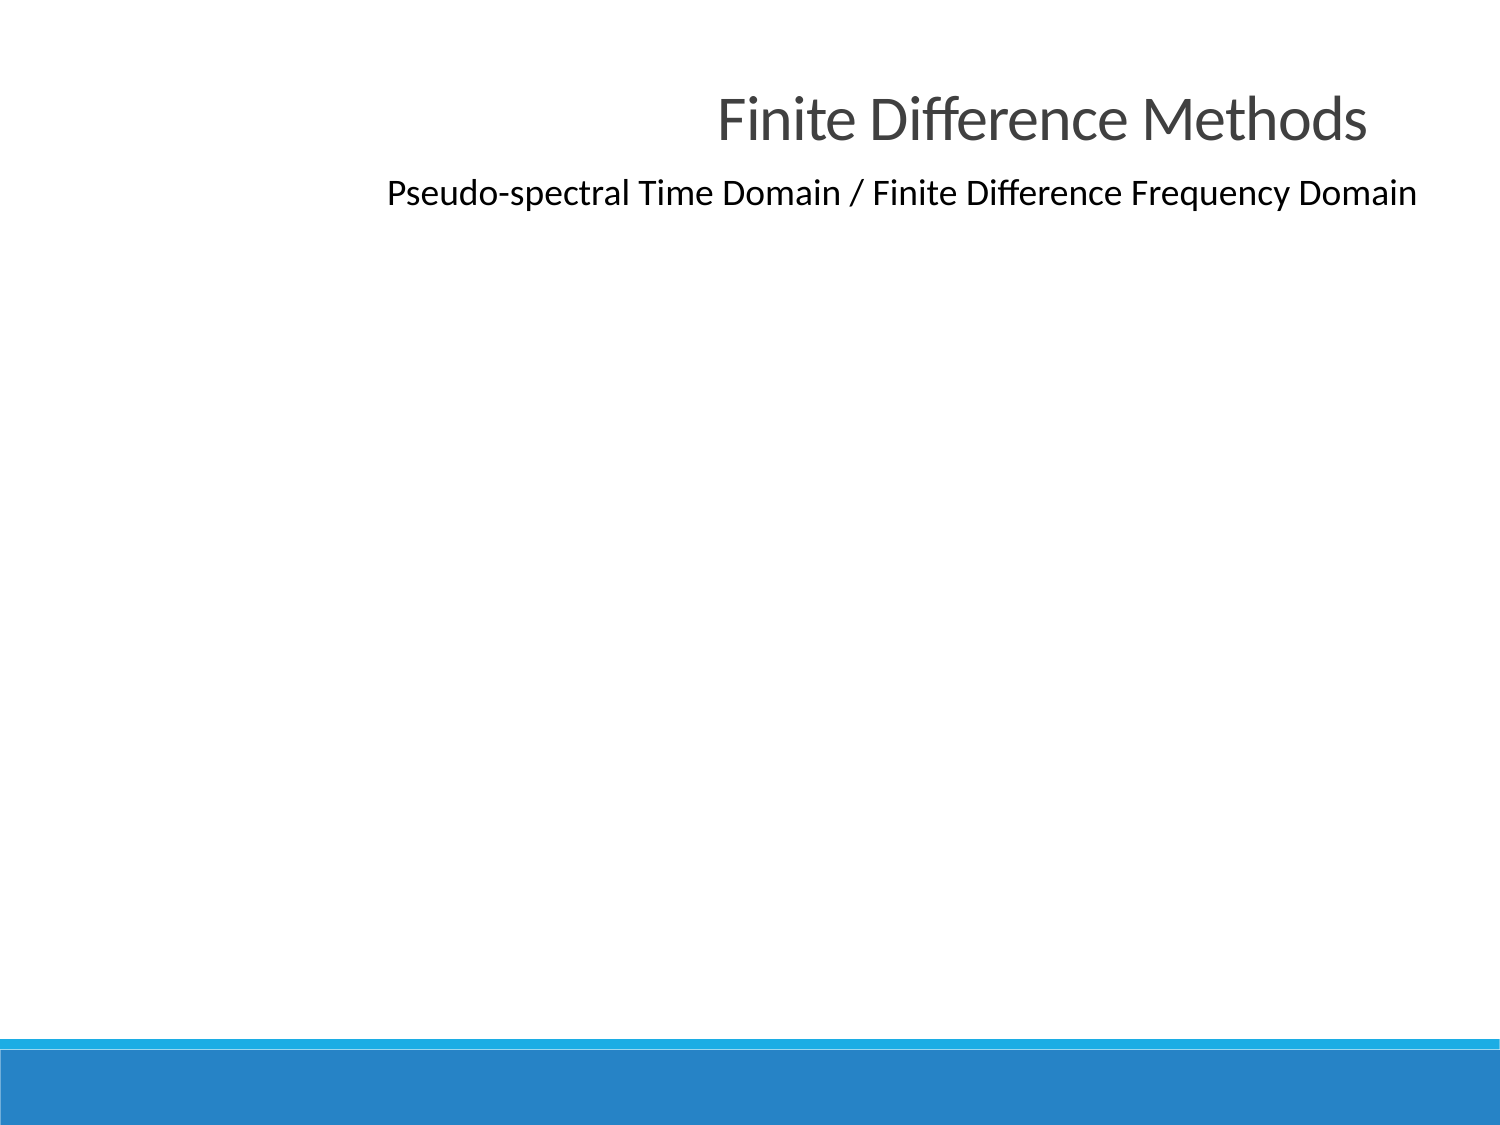

Finite Difference Methods
Pseudo-spectral Time Domain / Finite Difference Frequency Domain